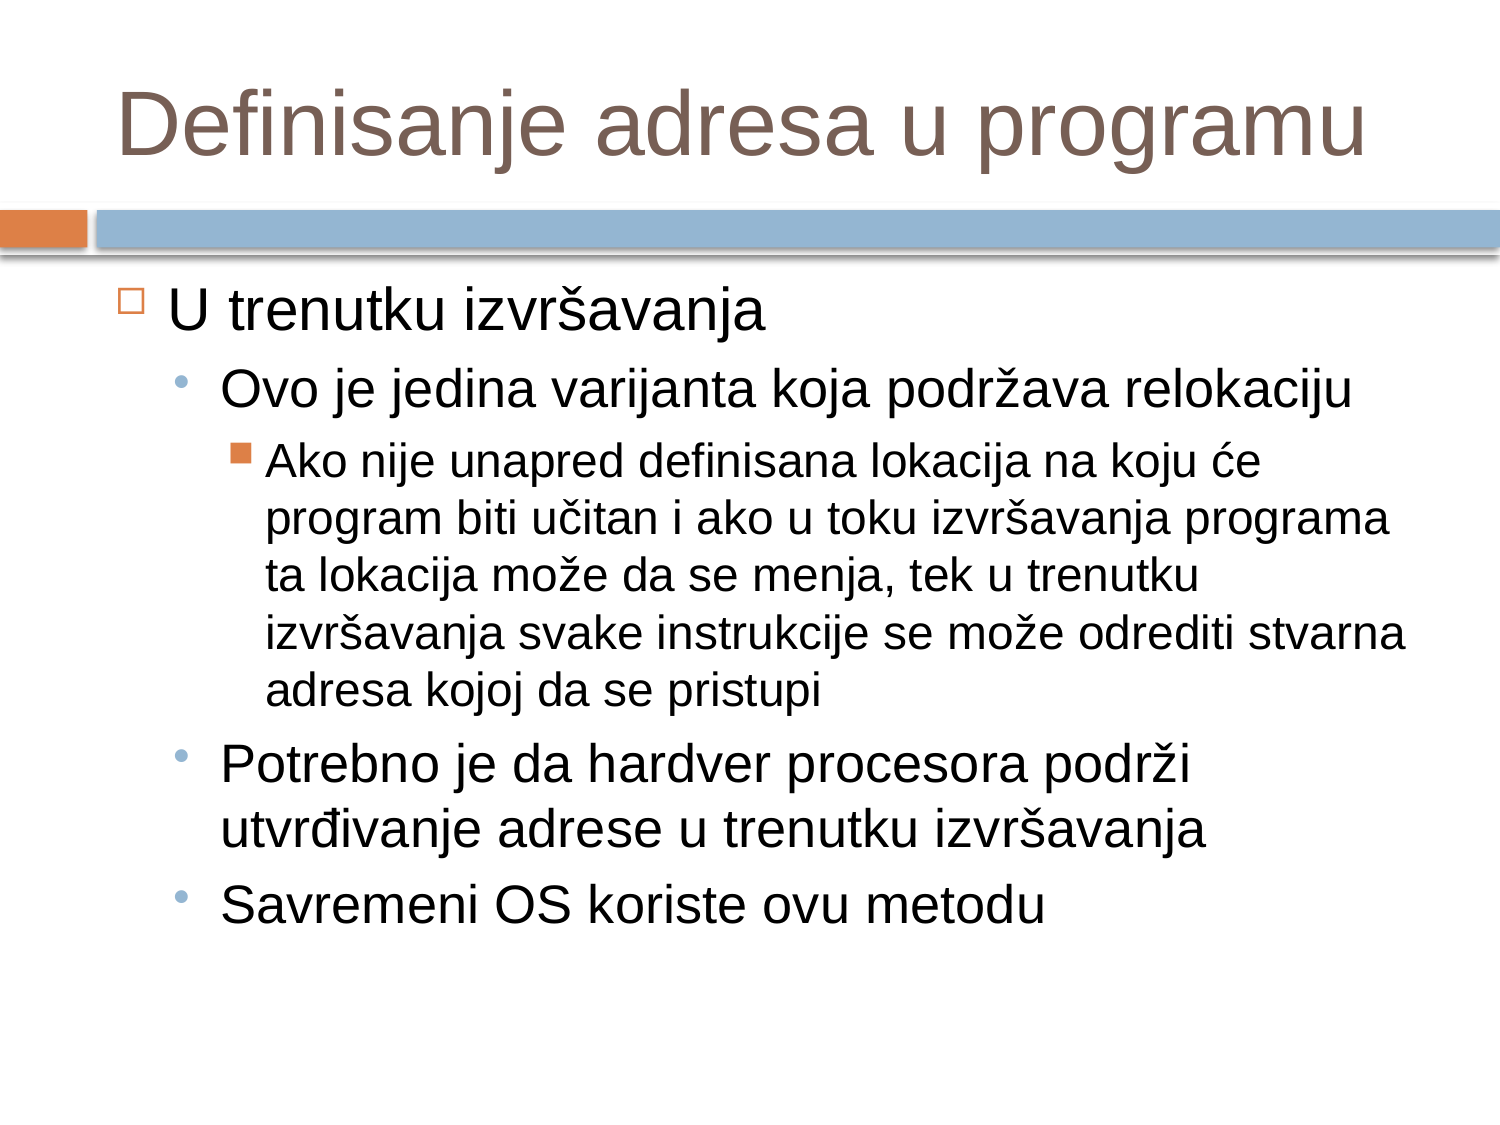

# Definisanje adresa u programu
U trenutku izvršavanja
Ovo je jedina varijanta koja podržava relokaciju
Ako nije unapred definisana lokacija na koju će program biti učitan i ako u toku izvršavanja programa ta lokacija može da se menja, tek u trenutku izvršavanja svake instrukcije se može odrediti stvarna adresa kojoj da se pristupi
Potrebno je da hardver procesora podrži utvrđivanje adrese u trenutku izvršavanja
Savremeni OS koriste ovu metodu